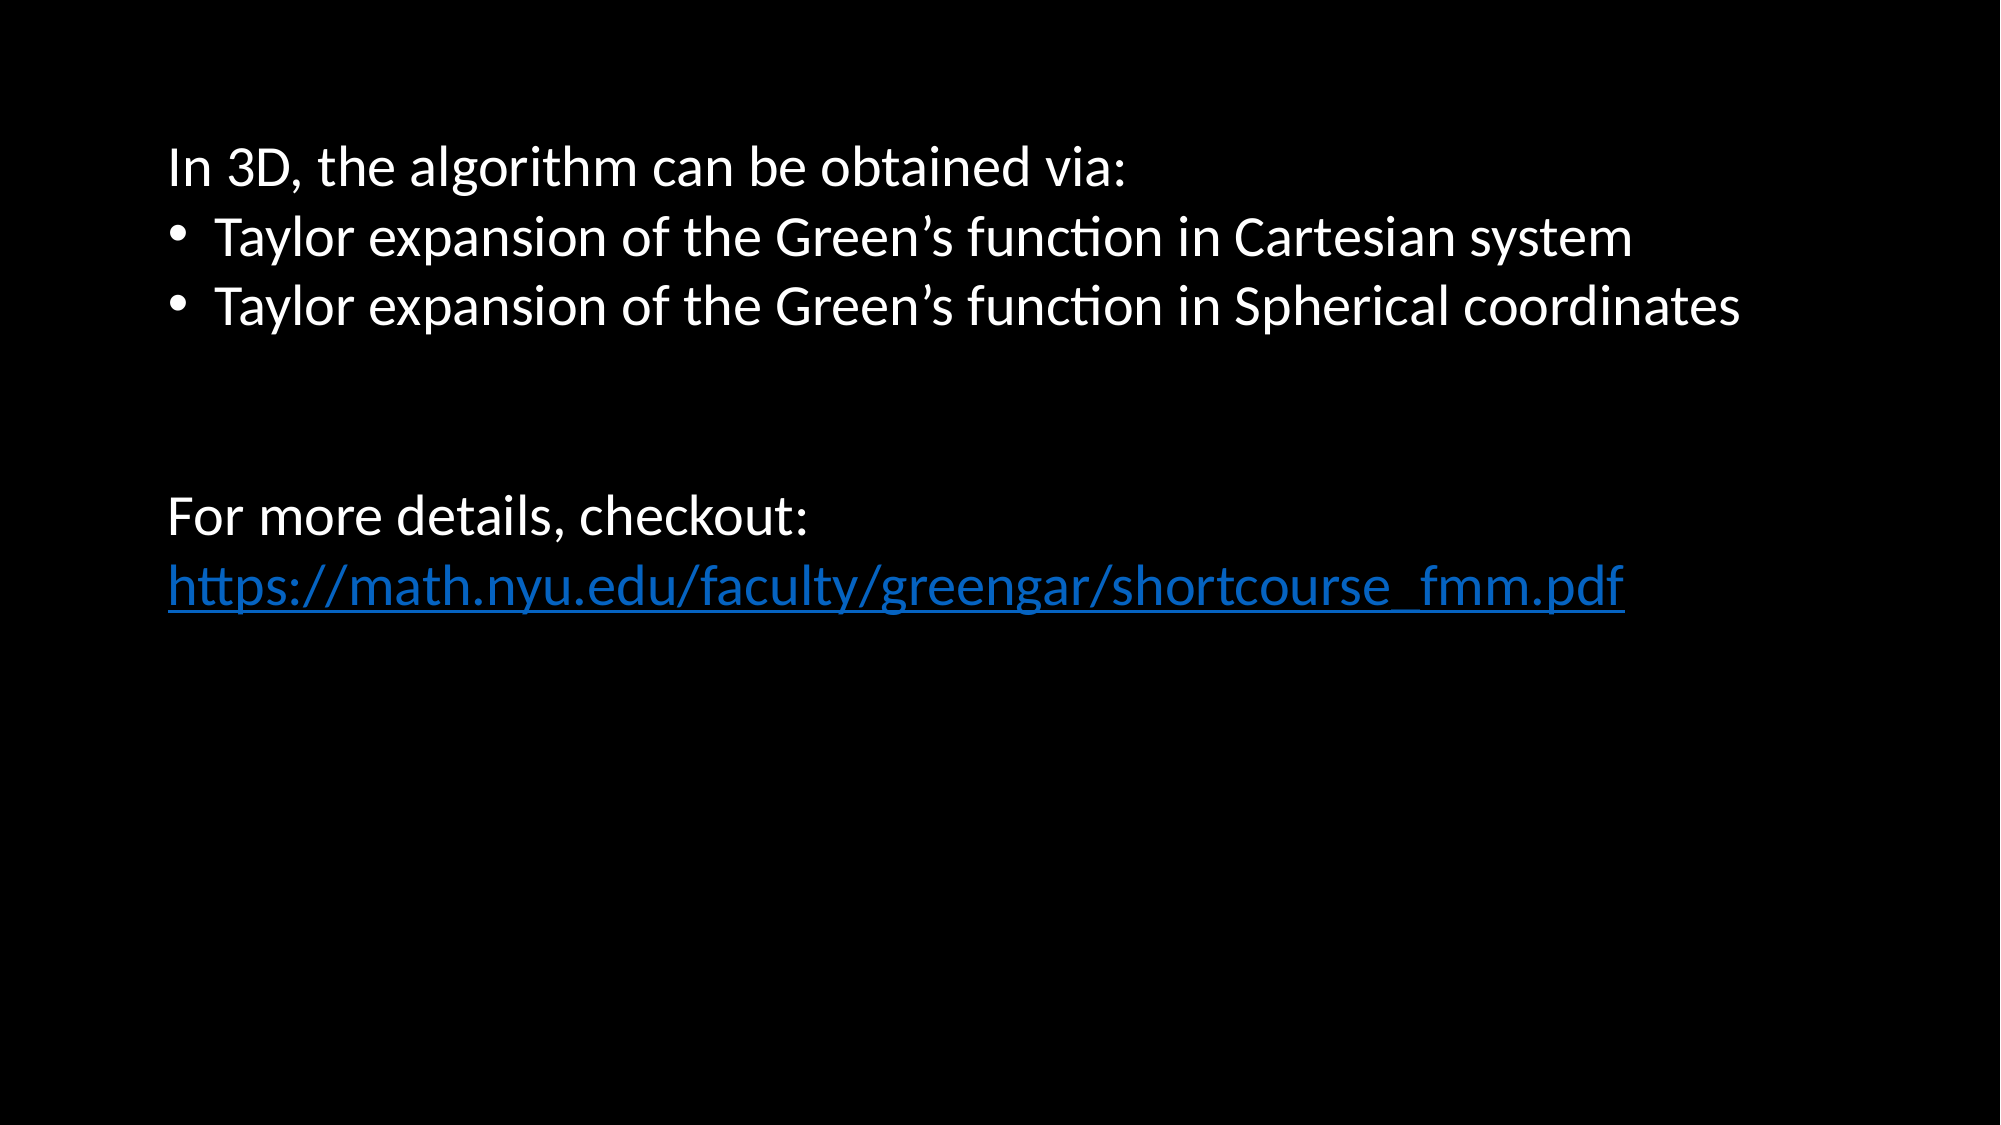

In 3D, the algorithm can be obtained via:
Taylor expansion of the Green’s function in Cartesian system
Taylor expansion of the Green’s function in Spherical coordinates

For more details, checkout:
https://math.nyu.edu/faculty/greengar/shortcourse_fmm.pdf